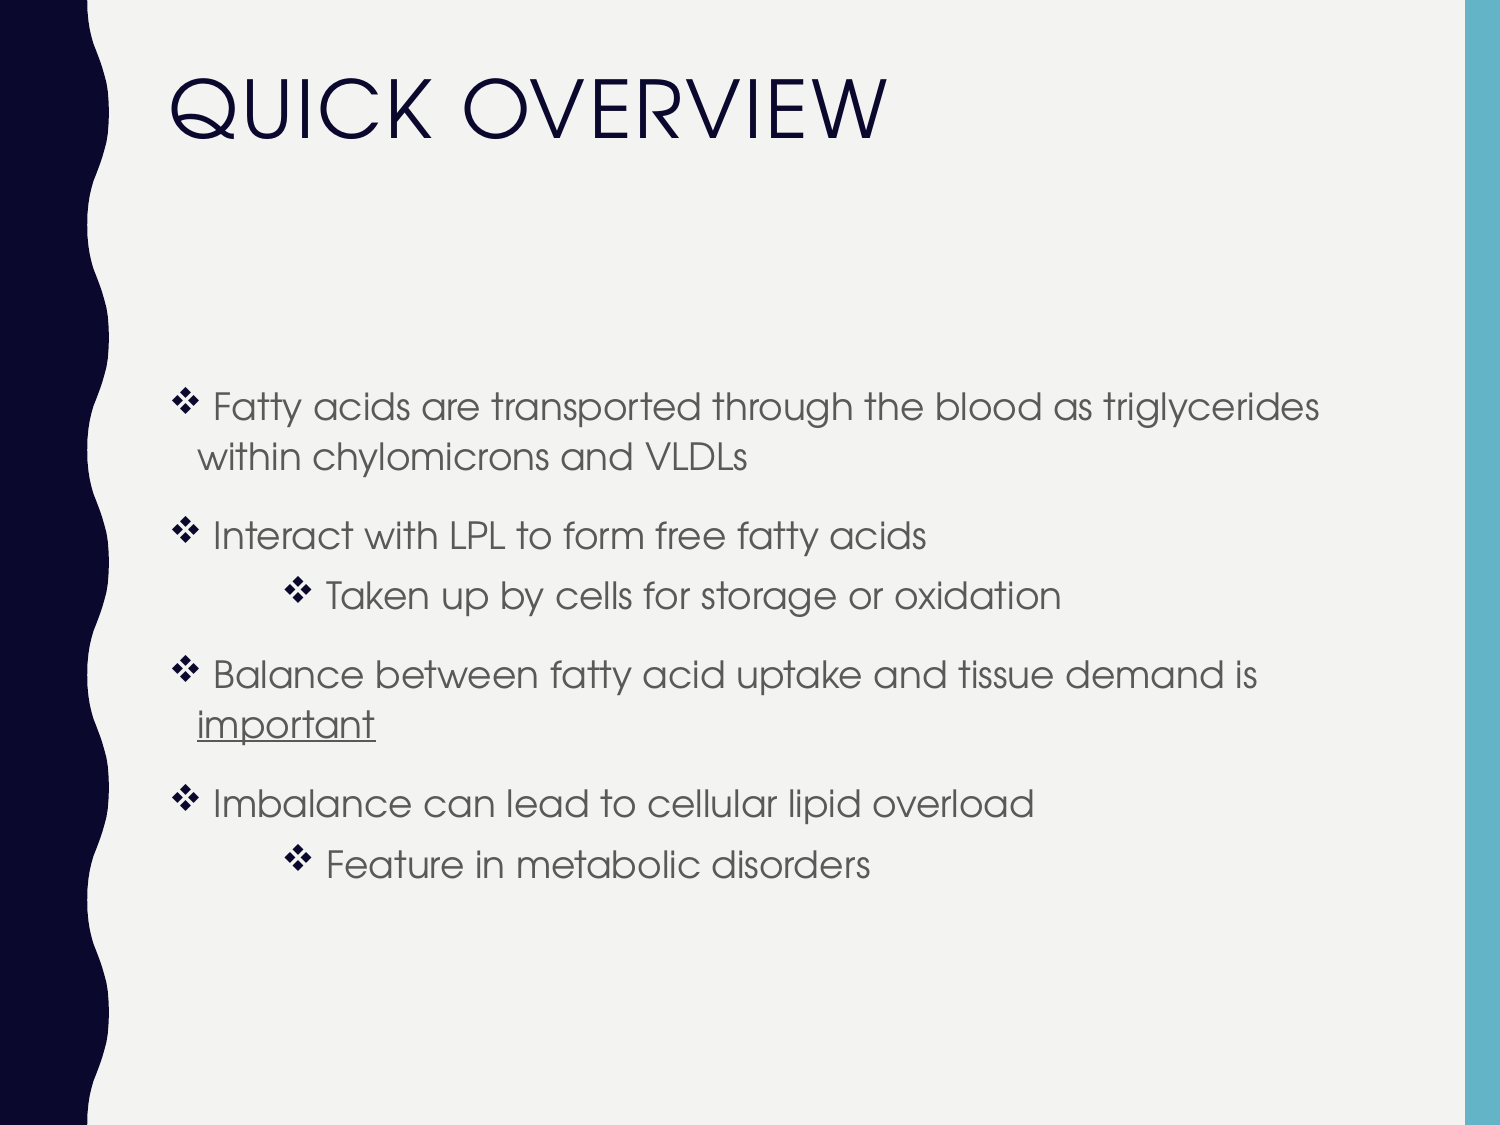

# Quick Overview
 Fatty acids are transported through the blood as triglycerides within chylomicrons and VLDLs
 Interact with LPL to form free fatty acids
 Taken up by cells for storage or oxidation
 Balance between fatty acid uptake and tissue demand is important
 Imbalance can lead to cellular lipid overload
 Feature in metabolic disorders